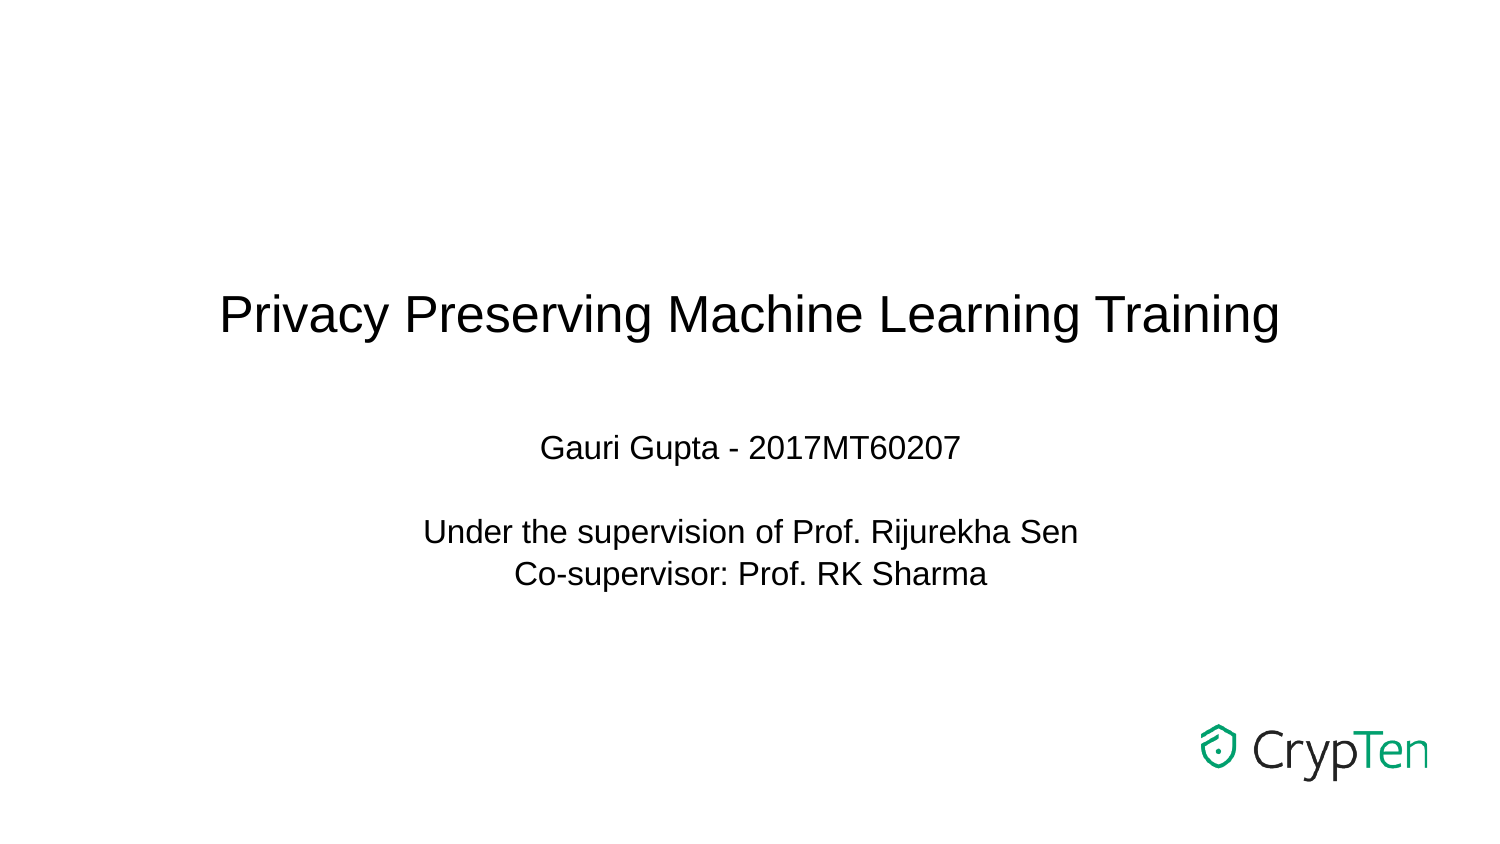

# Privacy Preserving Machine Learning Training
Gauri Gupta - 2017MT60207

Under the supervision of Prof. Rijurekha Sen
Co-supervisor: Prof. RK Sharma